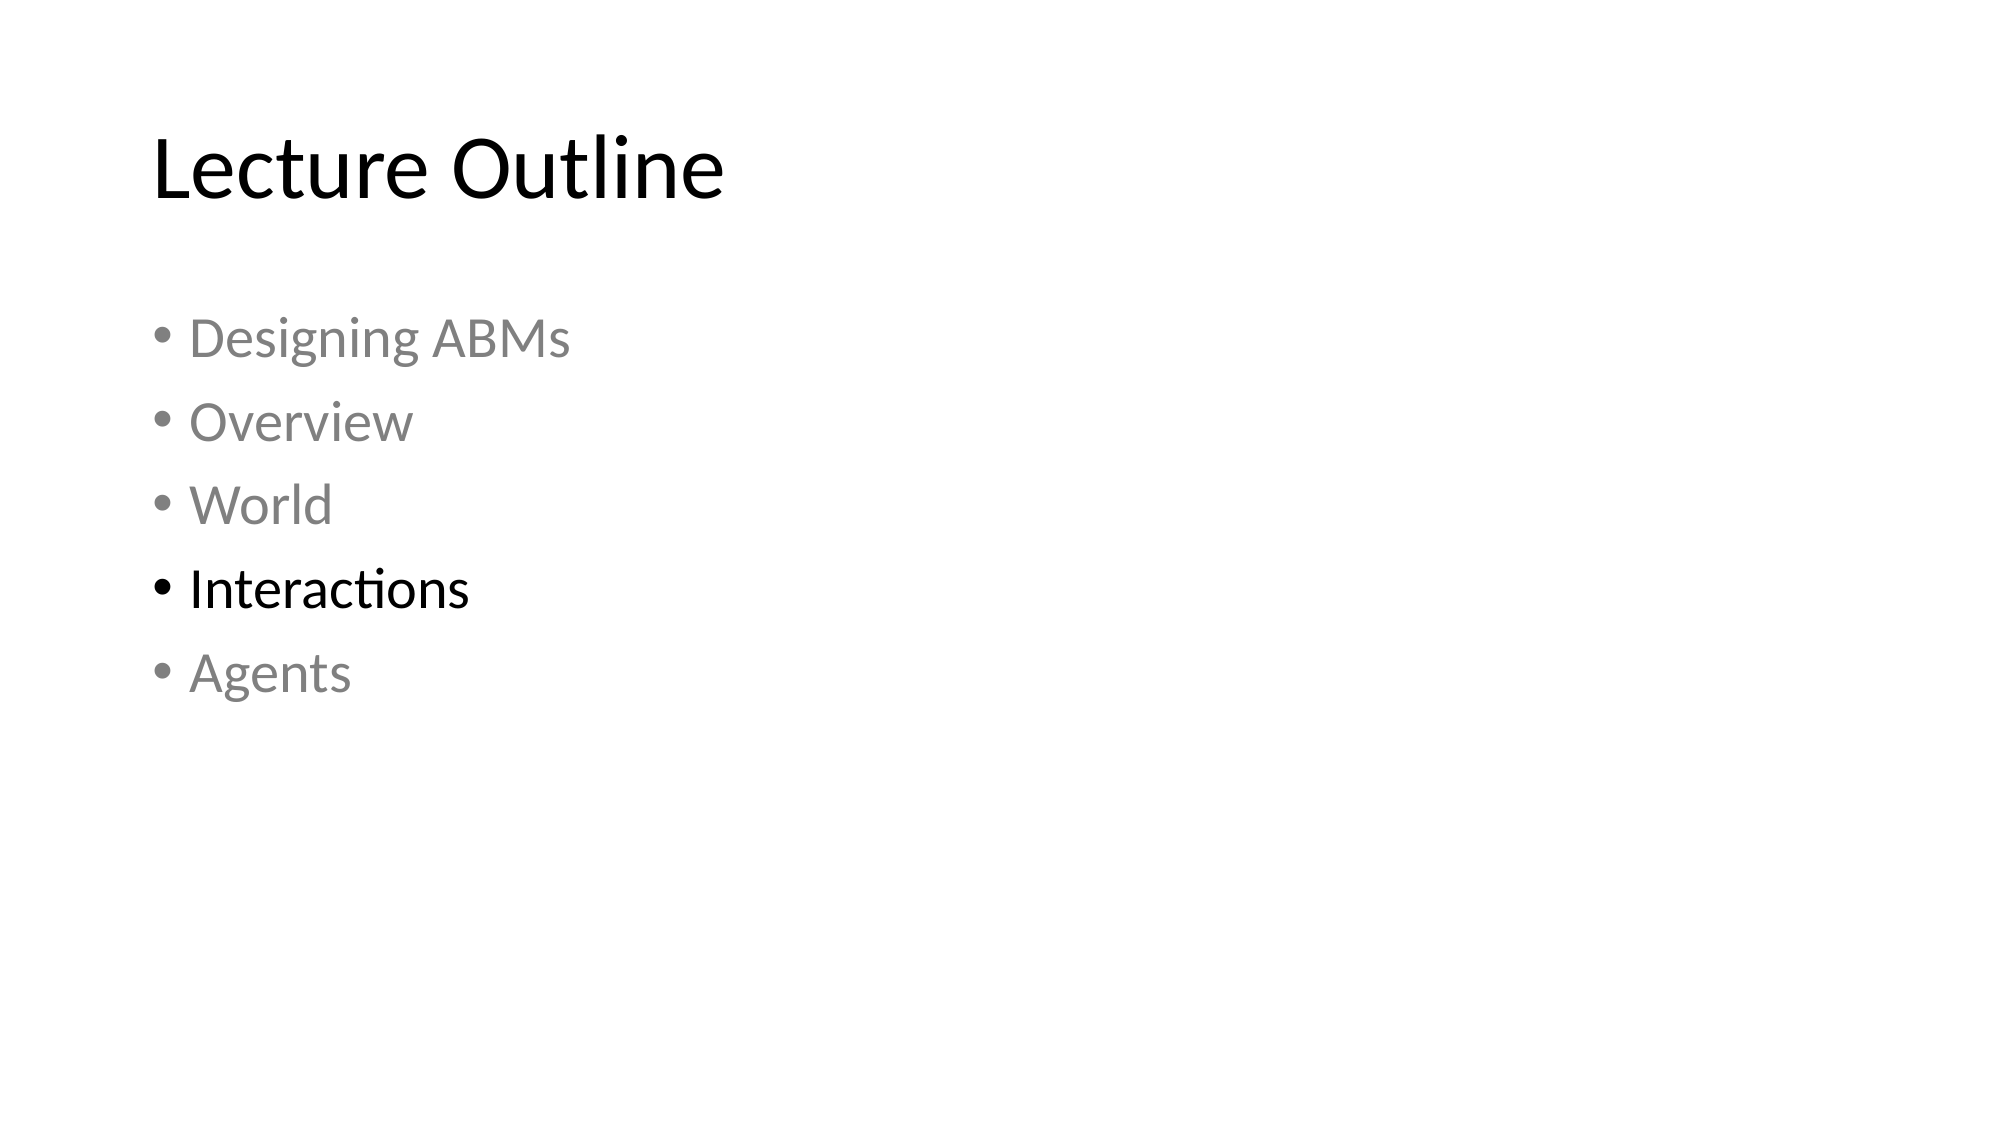

# Lecture Outline
Designing ABMs
Overview
World
Interactions
Agents